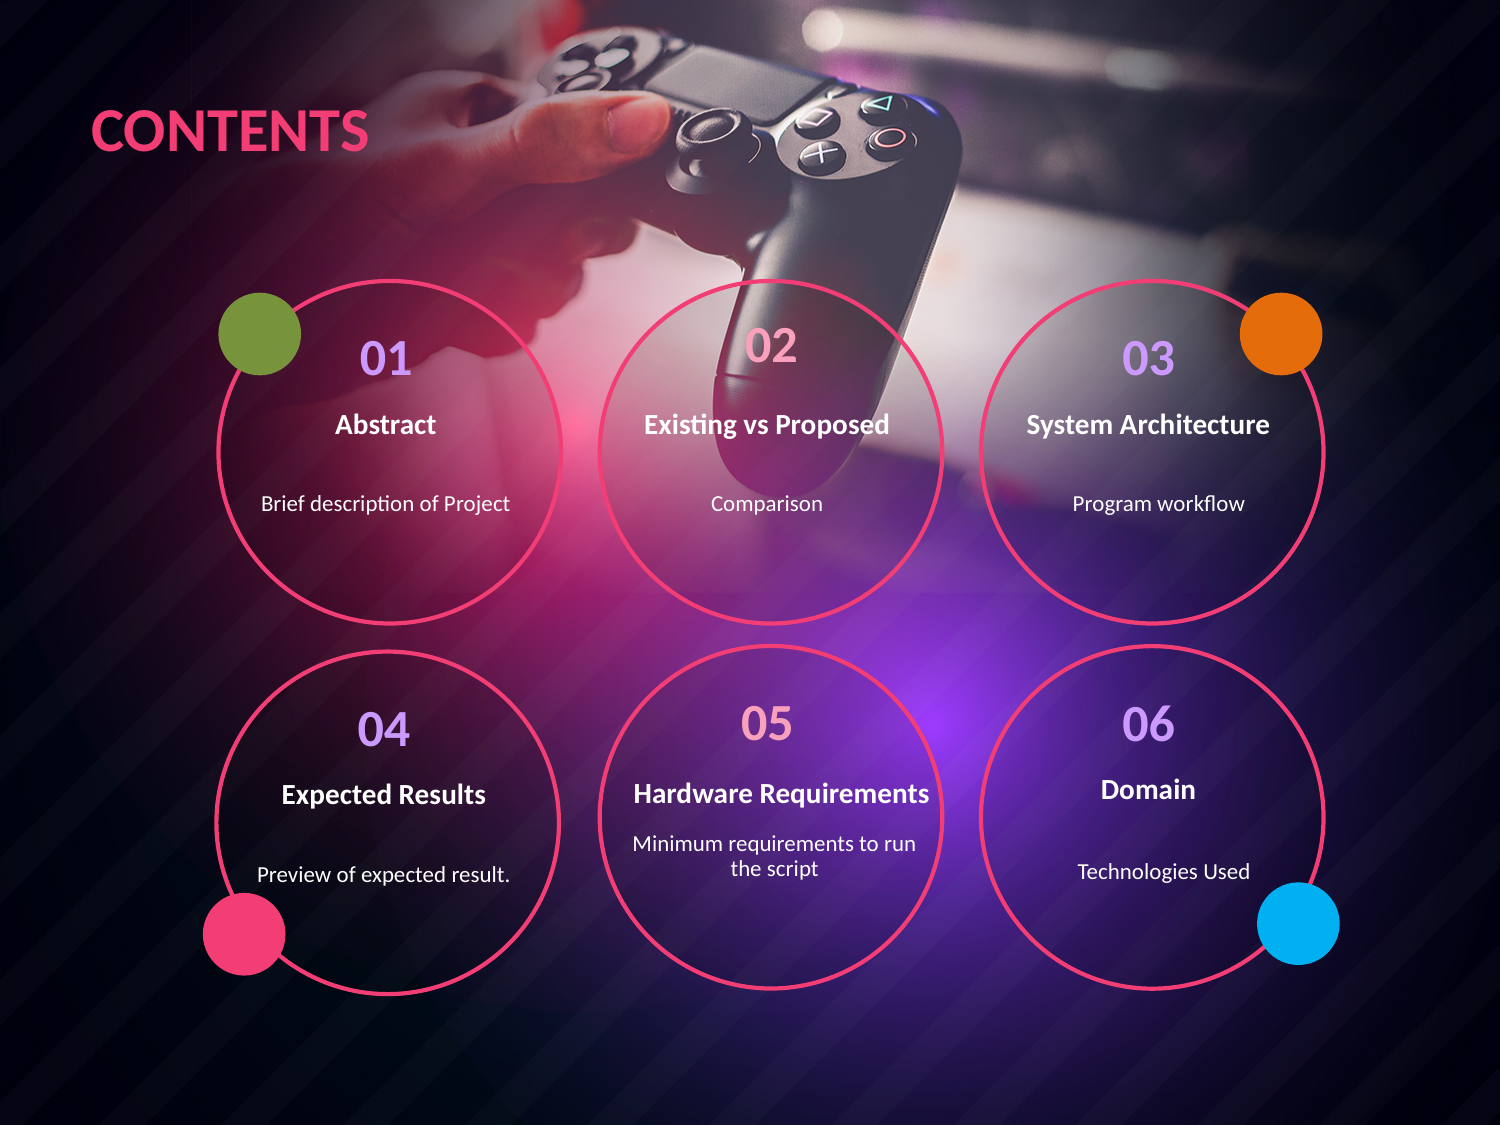

CONTENTS

02
Existing vs Proposed
Comparison
01
Abstract
Brief description of Project
03
System Architecture
    Program workflow

05
Hardware Requirements
Minimum requirements to run the script
06
Domain
Technologies Used
04
Expected Results
Preview of expected result.